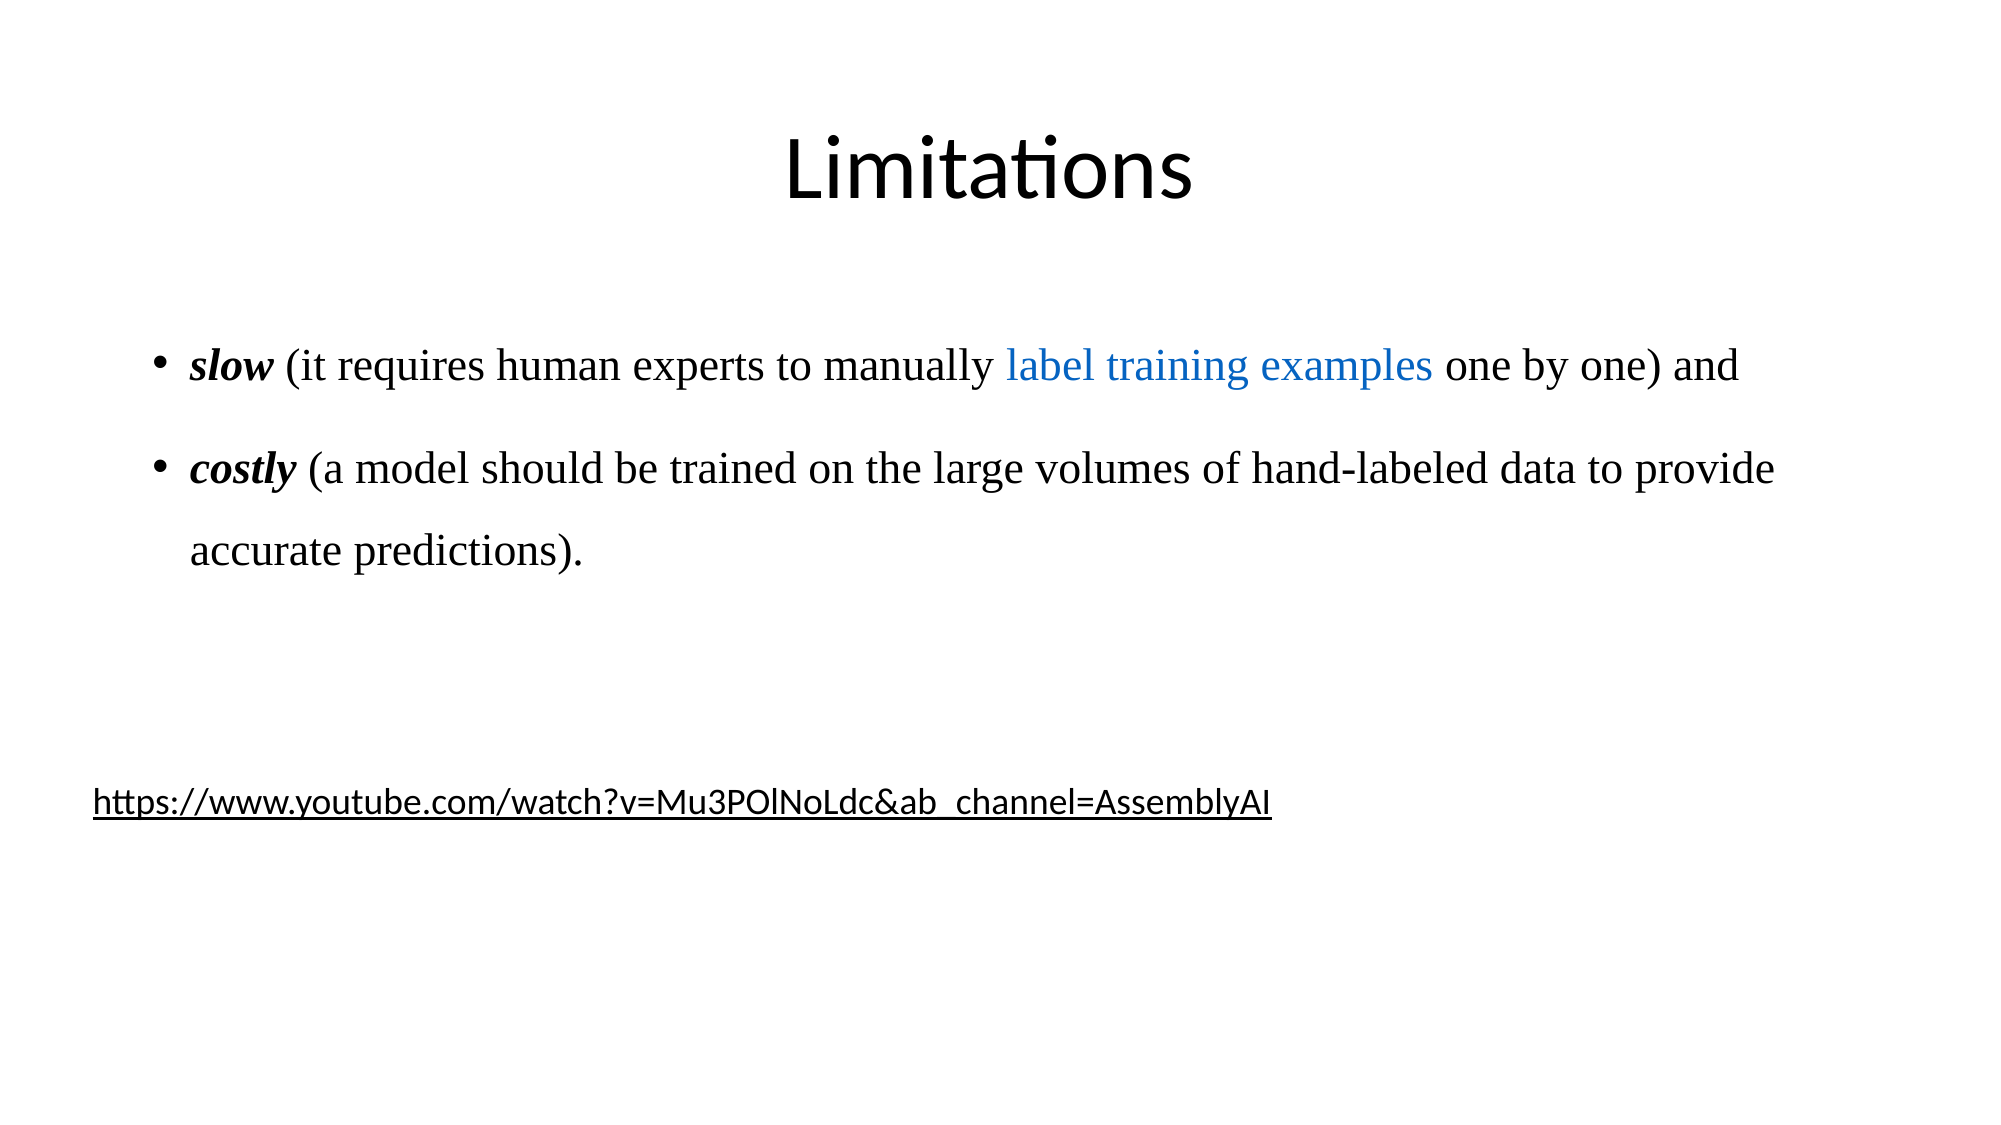

# Limitations
slow (it requires human experts to manually label training examples one by one) and
costly (a model should be trained on the large volumes of hand-labeled data to provide accurate predictions).

https://www.youtube.com/watch?v=Mu3POlNoLdc&ab_channel=AssemblyAI